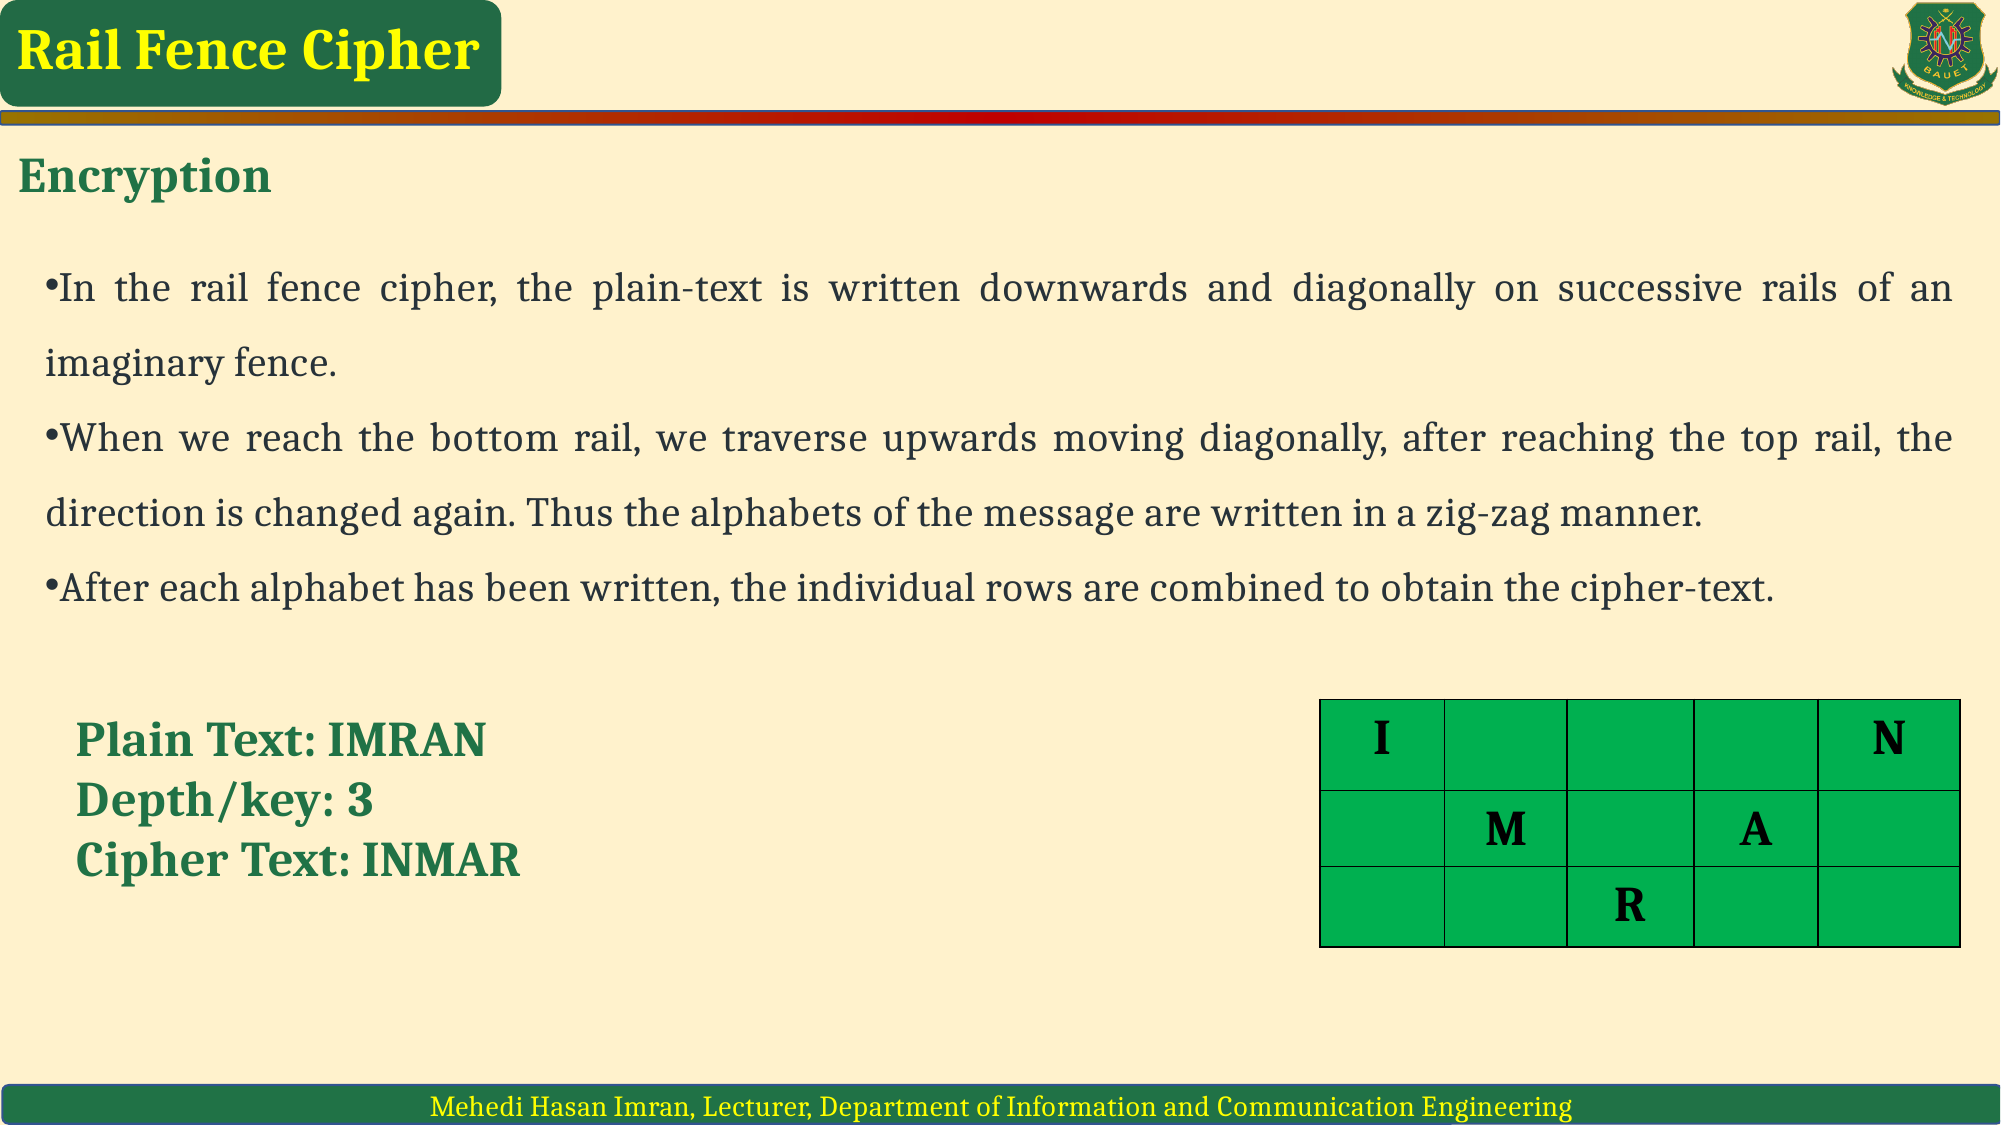

Rail Fence Cipher

Encryption
In the rail fence cipher, the plain-text is written downwards and diagonally on successive rails of an imaginary fence.
When we reach the bottom rail, we traverse upwards moving diagonally, after reaching the top rail, the direction is changed again. Thus the alphabets of the message are written in a zig-zag manner.
After each alphabet has been written, the individual rows are combined to obtain the cipher-text.
Plain Text: IMRAN
Depth/key: 3
Cipher Text: INMAR
| I |  |  |  | N |
| --- | --- | --- | --- | --- |
|  | M |  | A |  |
|  |  | R |  |  |